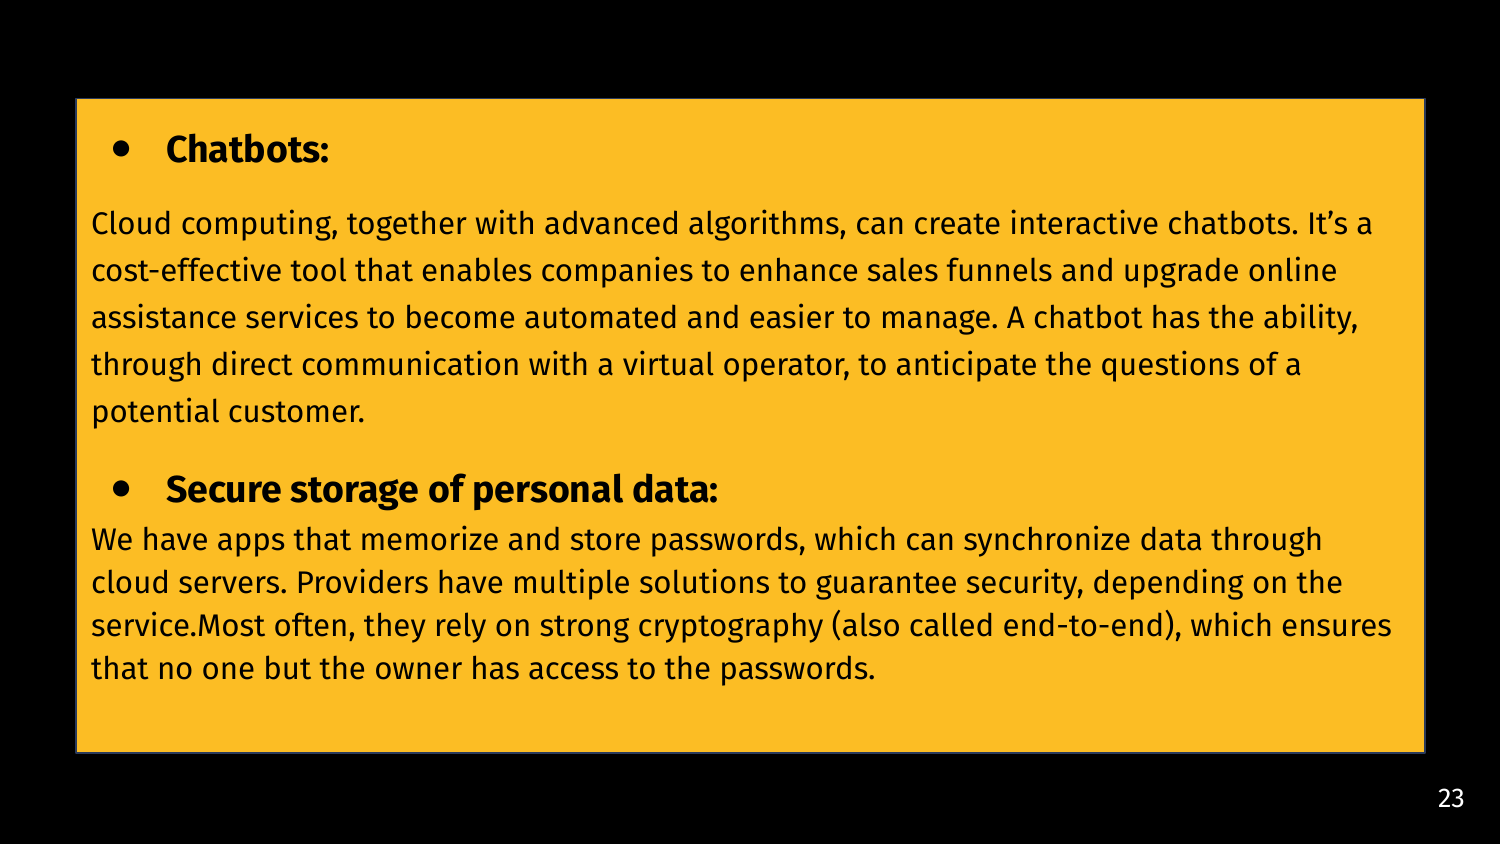

#
Chatbots:
Cloud computing, together with advanced algorithms, can create interactive chatbots. It’s a cost-effective tool that enables companies to enhance sales funnels and upgrade online assistance services to become automated and easier to manage. A chatbot has the ability, through direct communication with a virtual operator, to anticipate the questions of a potential customer.
Secure storage of personal data:
We have apps that memorize and store passwords, which can synchronize data through cloud servers. Providers have multiple solutions to guarantee security, depending on the service.Most often, they rely on strong cryptography (also called end-to-end), which ensures that no one but the owner has access to the passwords.

23